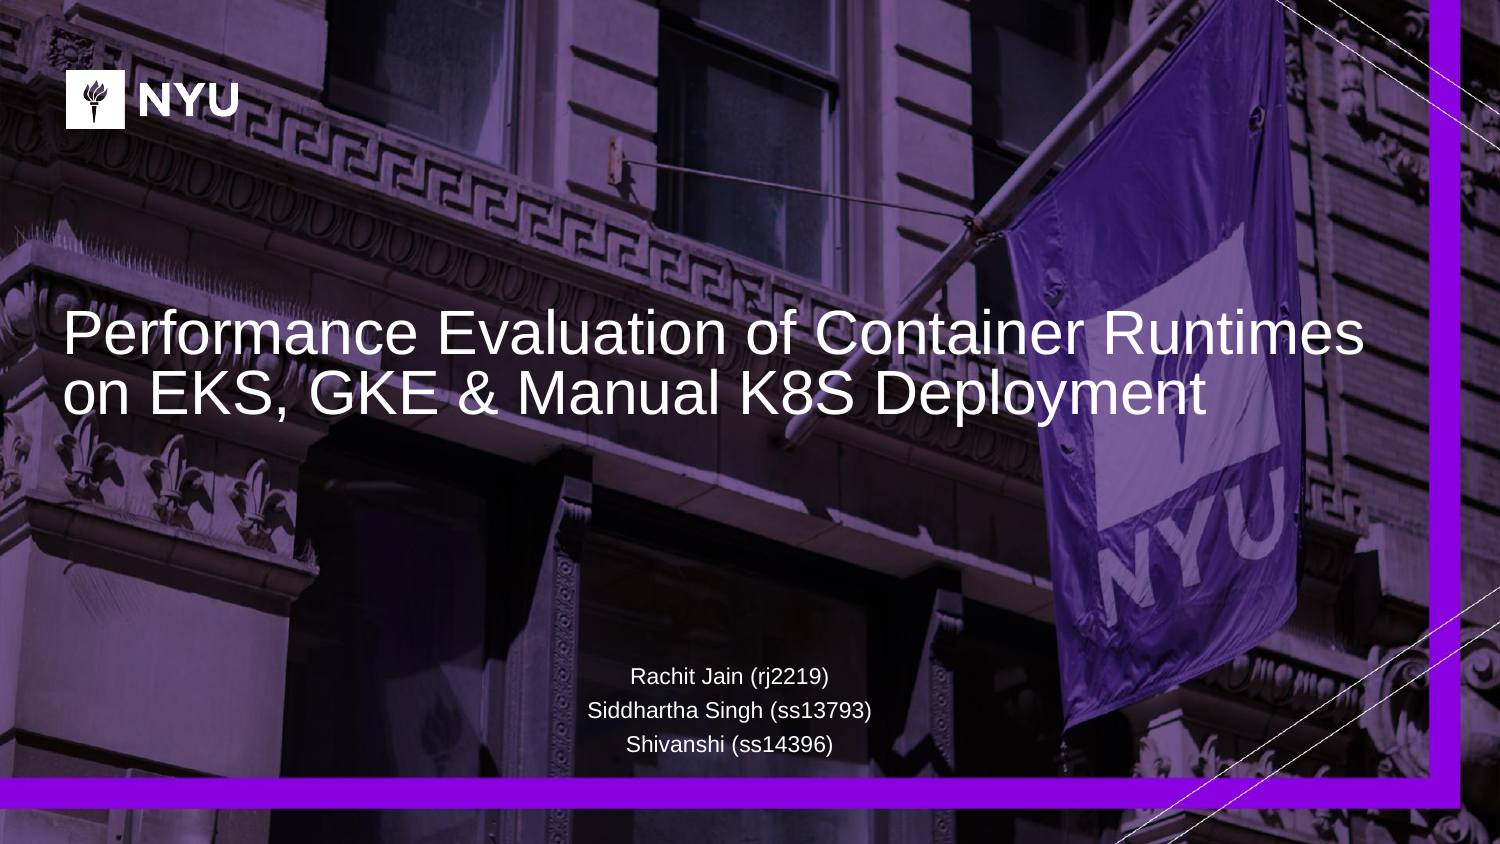

# Performance Evaluation of Container Runtimes on EKS, GKE & Manual K8S Deployment
Rachit Jain (rj2219)
Siddhartha Singh (ss13793)
Shivanshi (ss14396)